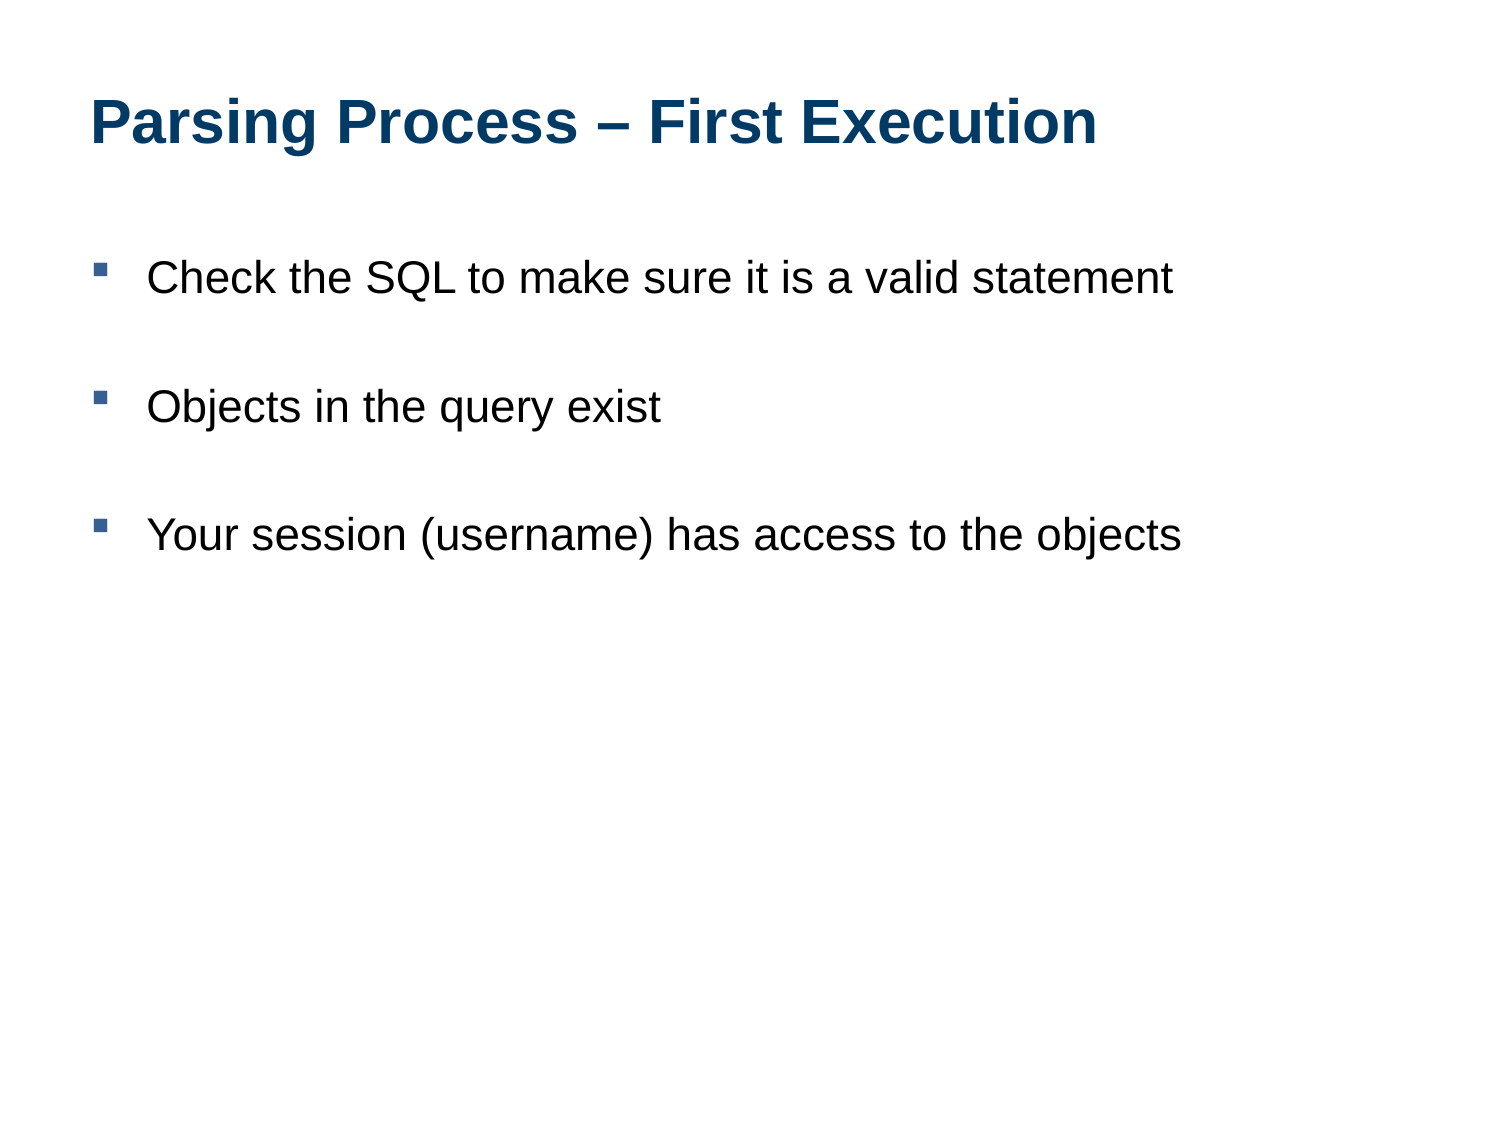

# Parsing Process – First Execution
Check the SQL to make sure it is a valid statement

Objects in the query exist

Your session (username) has access to the objects
7